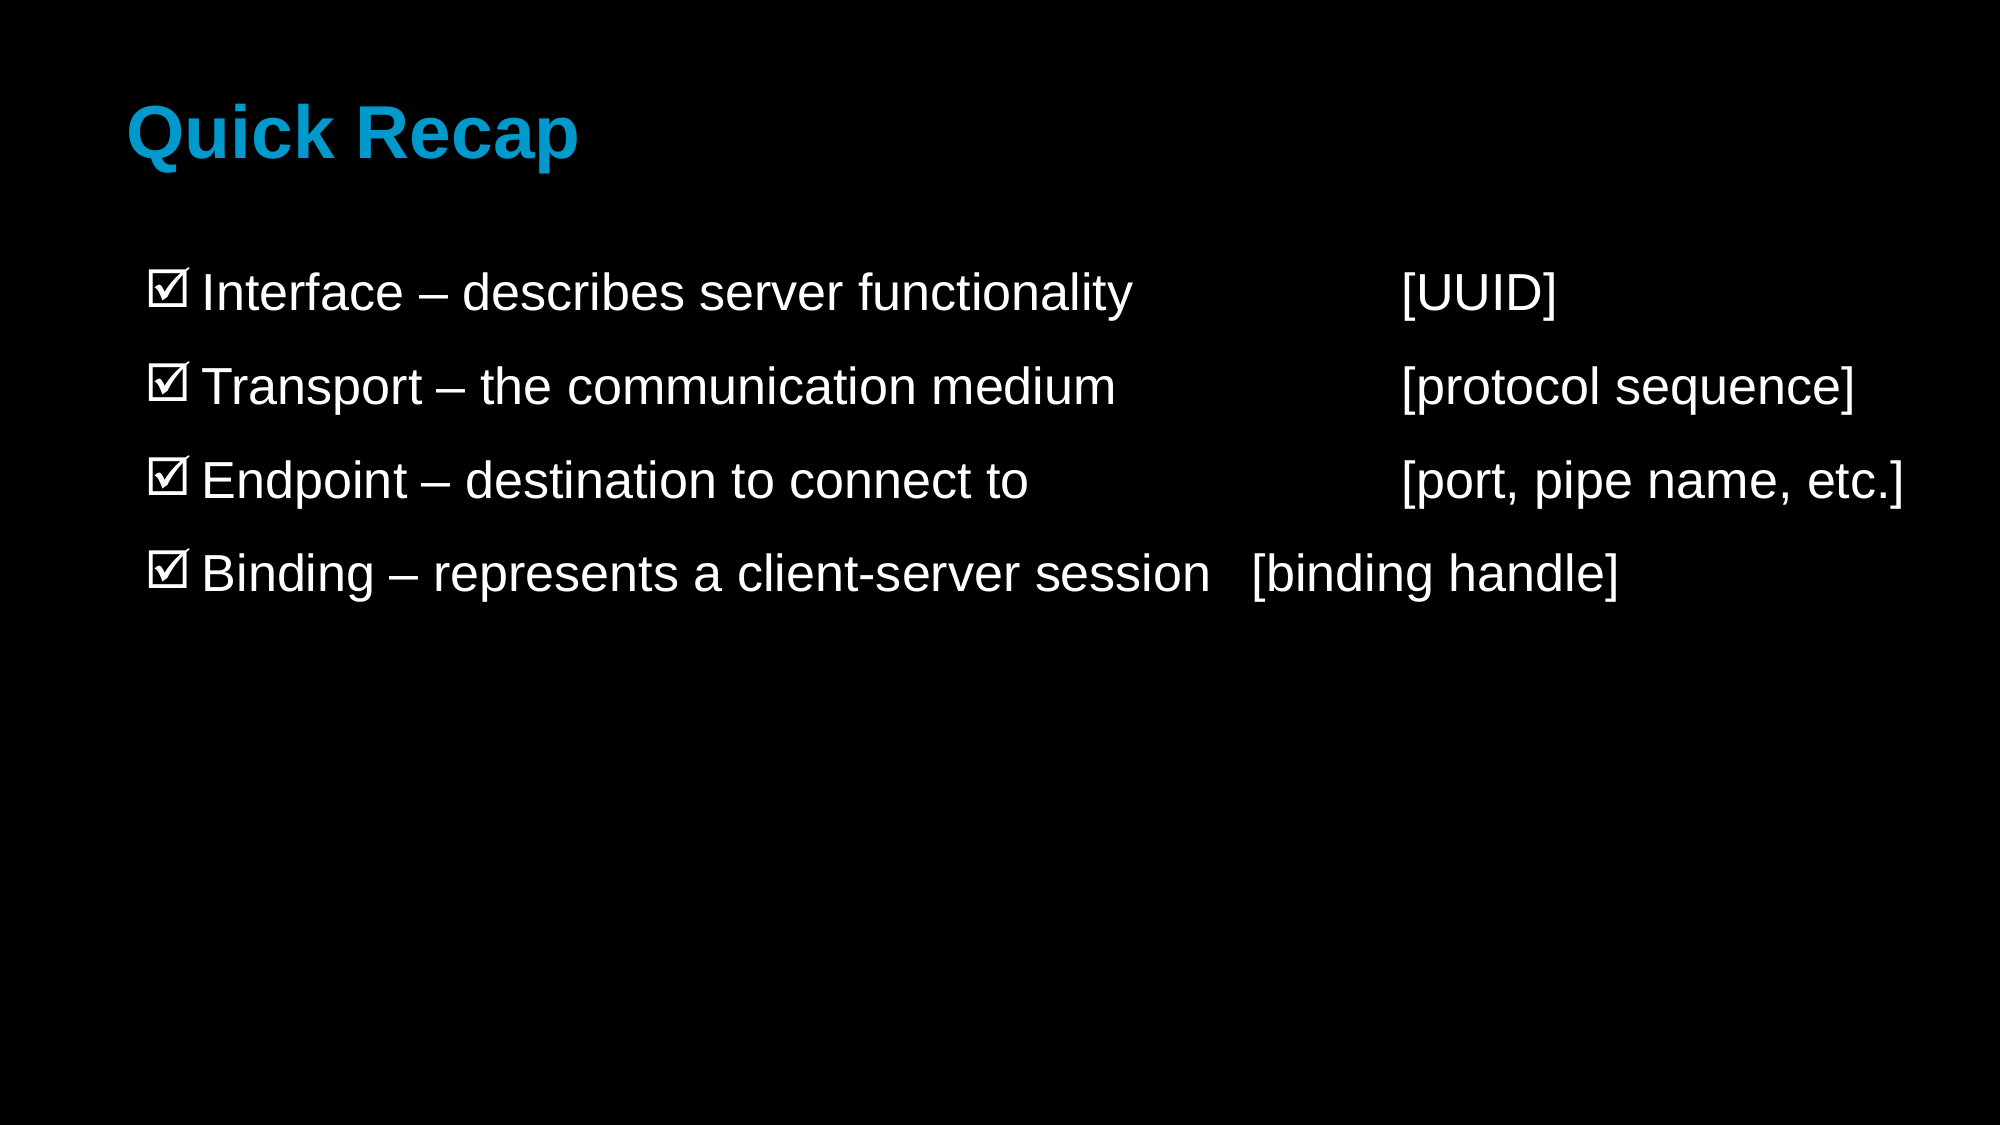

# Quick Recap
Interface – describes server functionality 		[UUID]
Transport – the communication medium 		[protocol sequence]
Endpoint – destination to connect to 			[port, pipe name, etc.]
Binding – represents a client-server session 	[binding handle]